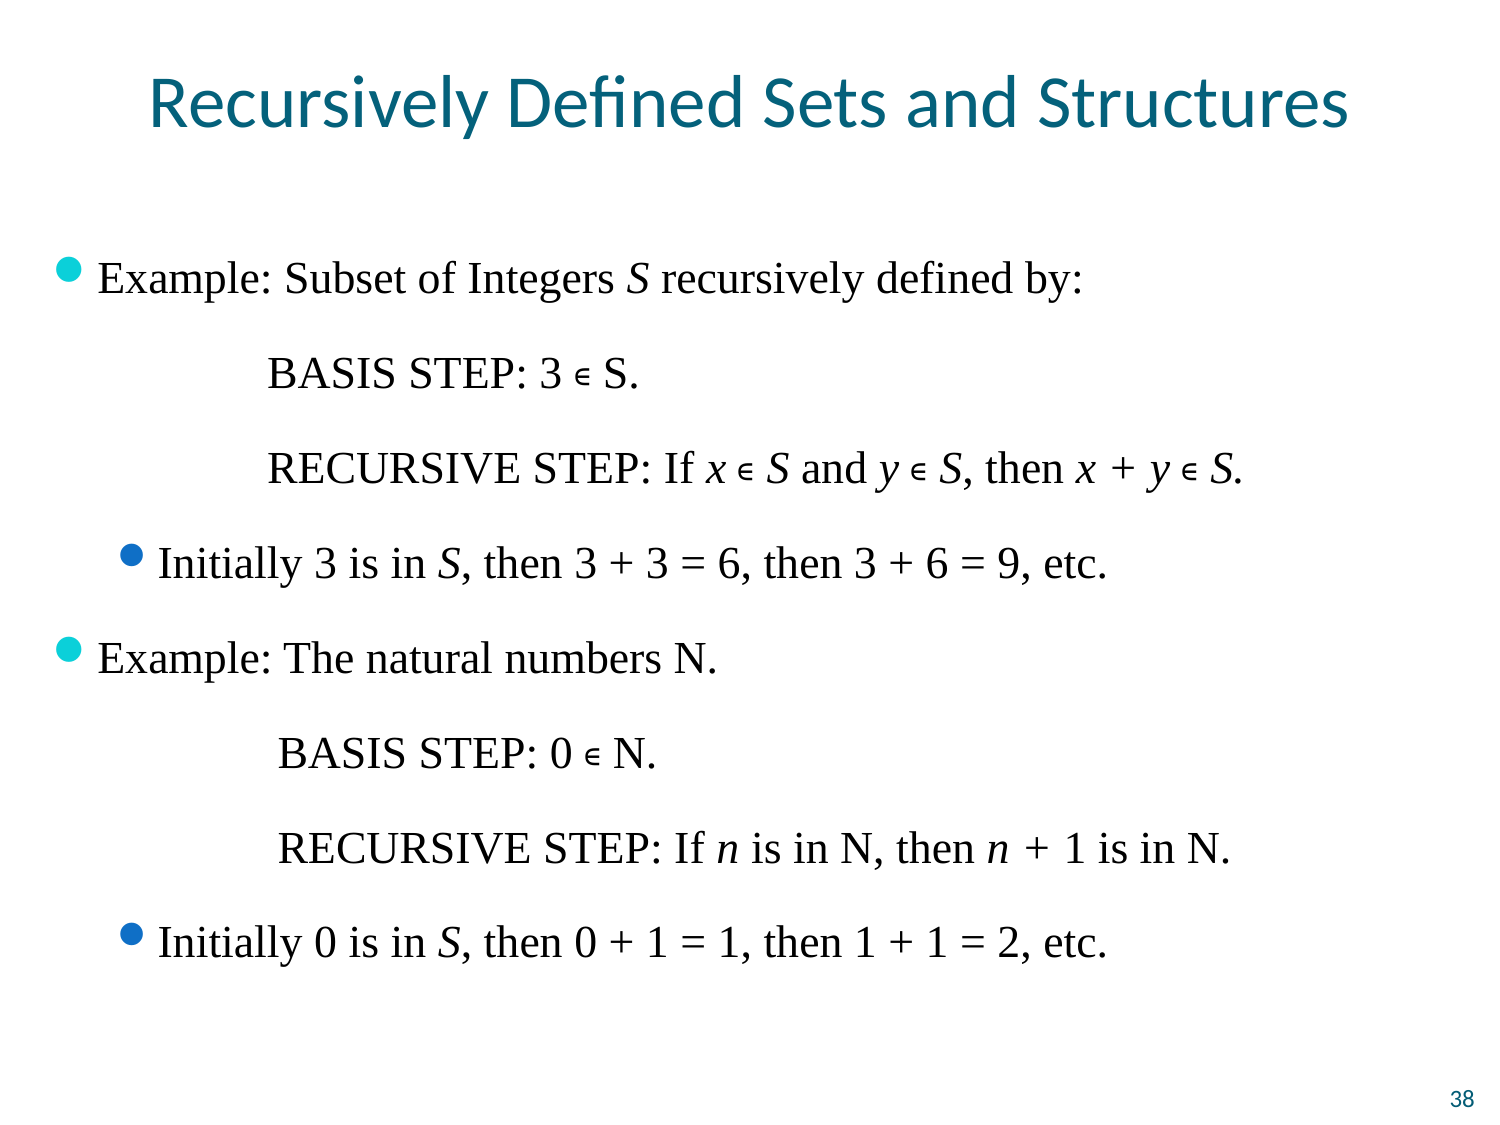

# Recursively Defined Sets and Structures
Example: Subset of Integers S recursively defined by:
	BASIS STEP: 3 ∊ S.
	RECURSIVE STEP: If x ∊ S and y ∊ S, then x + y ∊ S.
Initially 3 is in S, then 3 + 3 = 6, then 3 + 6 = 9, etc.
Example: The natural numbers N.
	BASIS STEP: 0 ∊ N.
	RECURSIVE STEP: If n is in N, then n + 1 is in N.
Initially 0 is in S, then 0 + 1 = 1, then 1 + 1 = 2, etc.
38